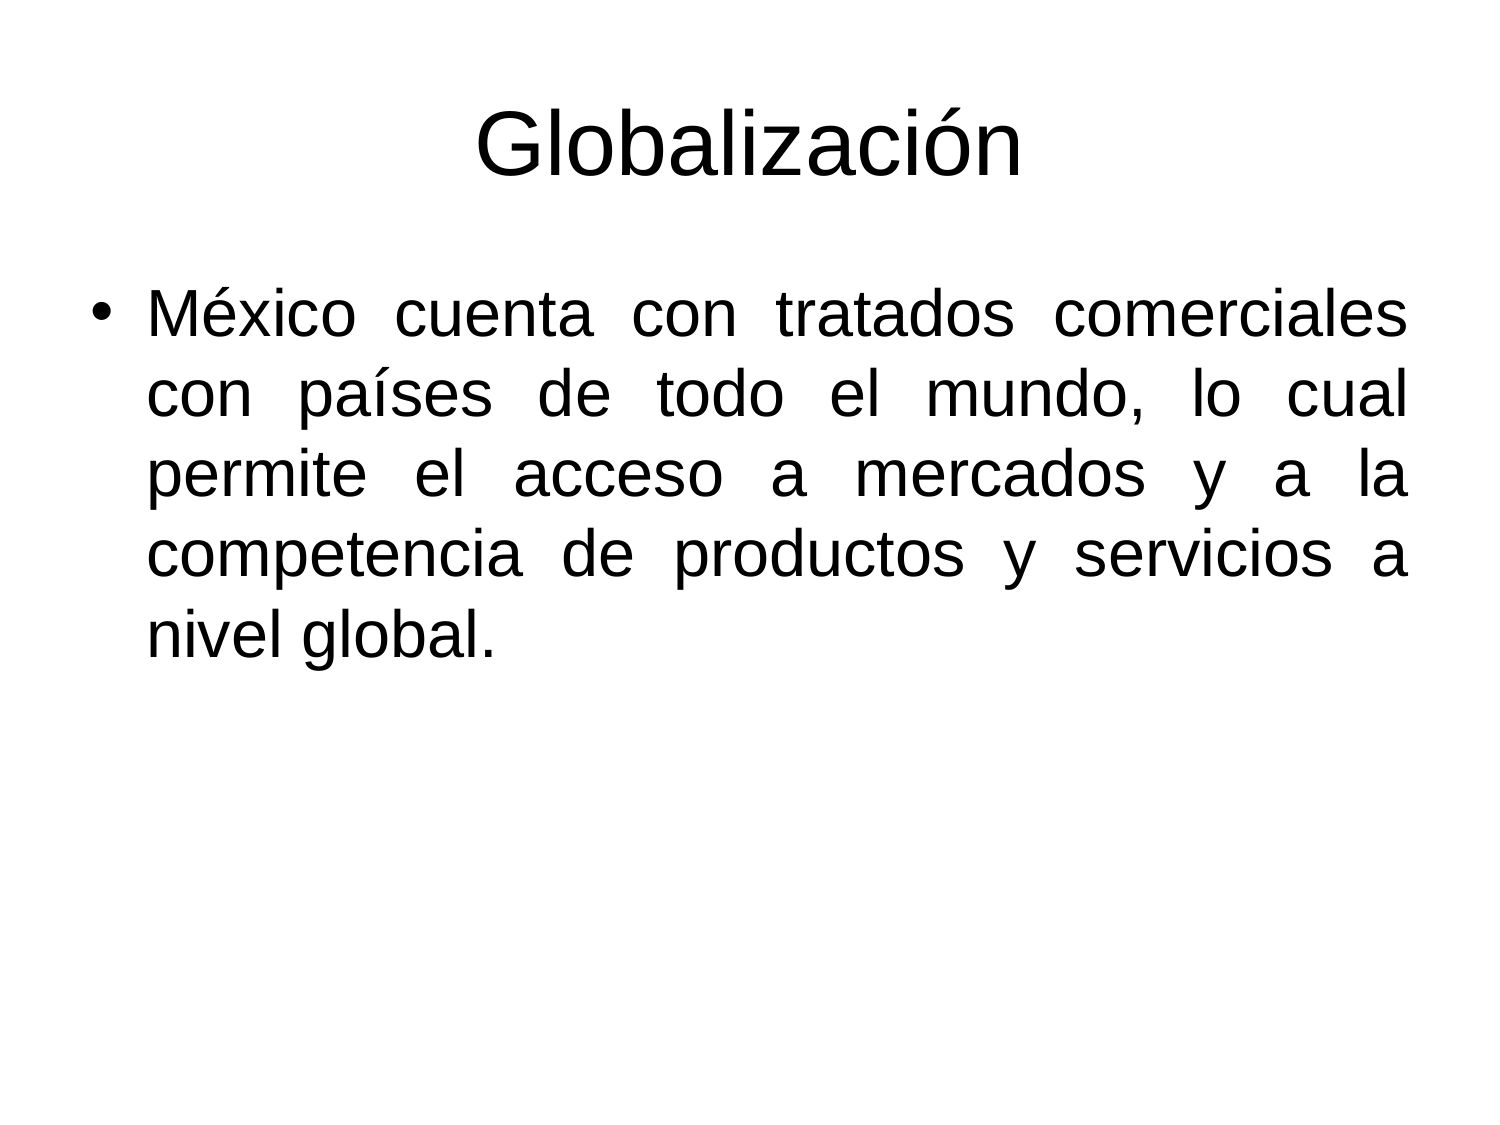

# Globalización
México cuenta con tratados comerciales con países de todo el mundo, lo cual permite el acceso a mercados y a la competencia de productos y servicios a nivel global.